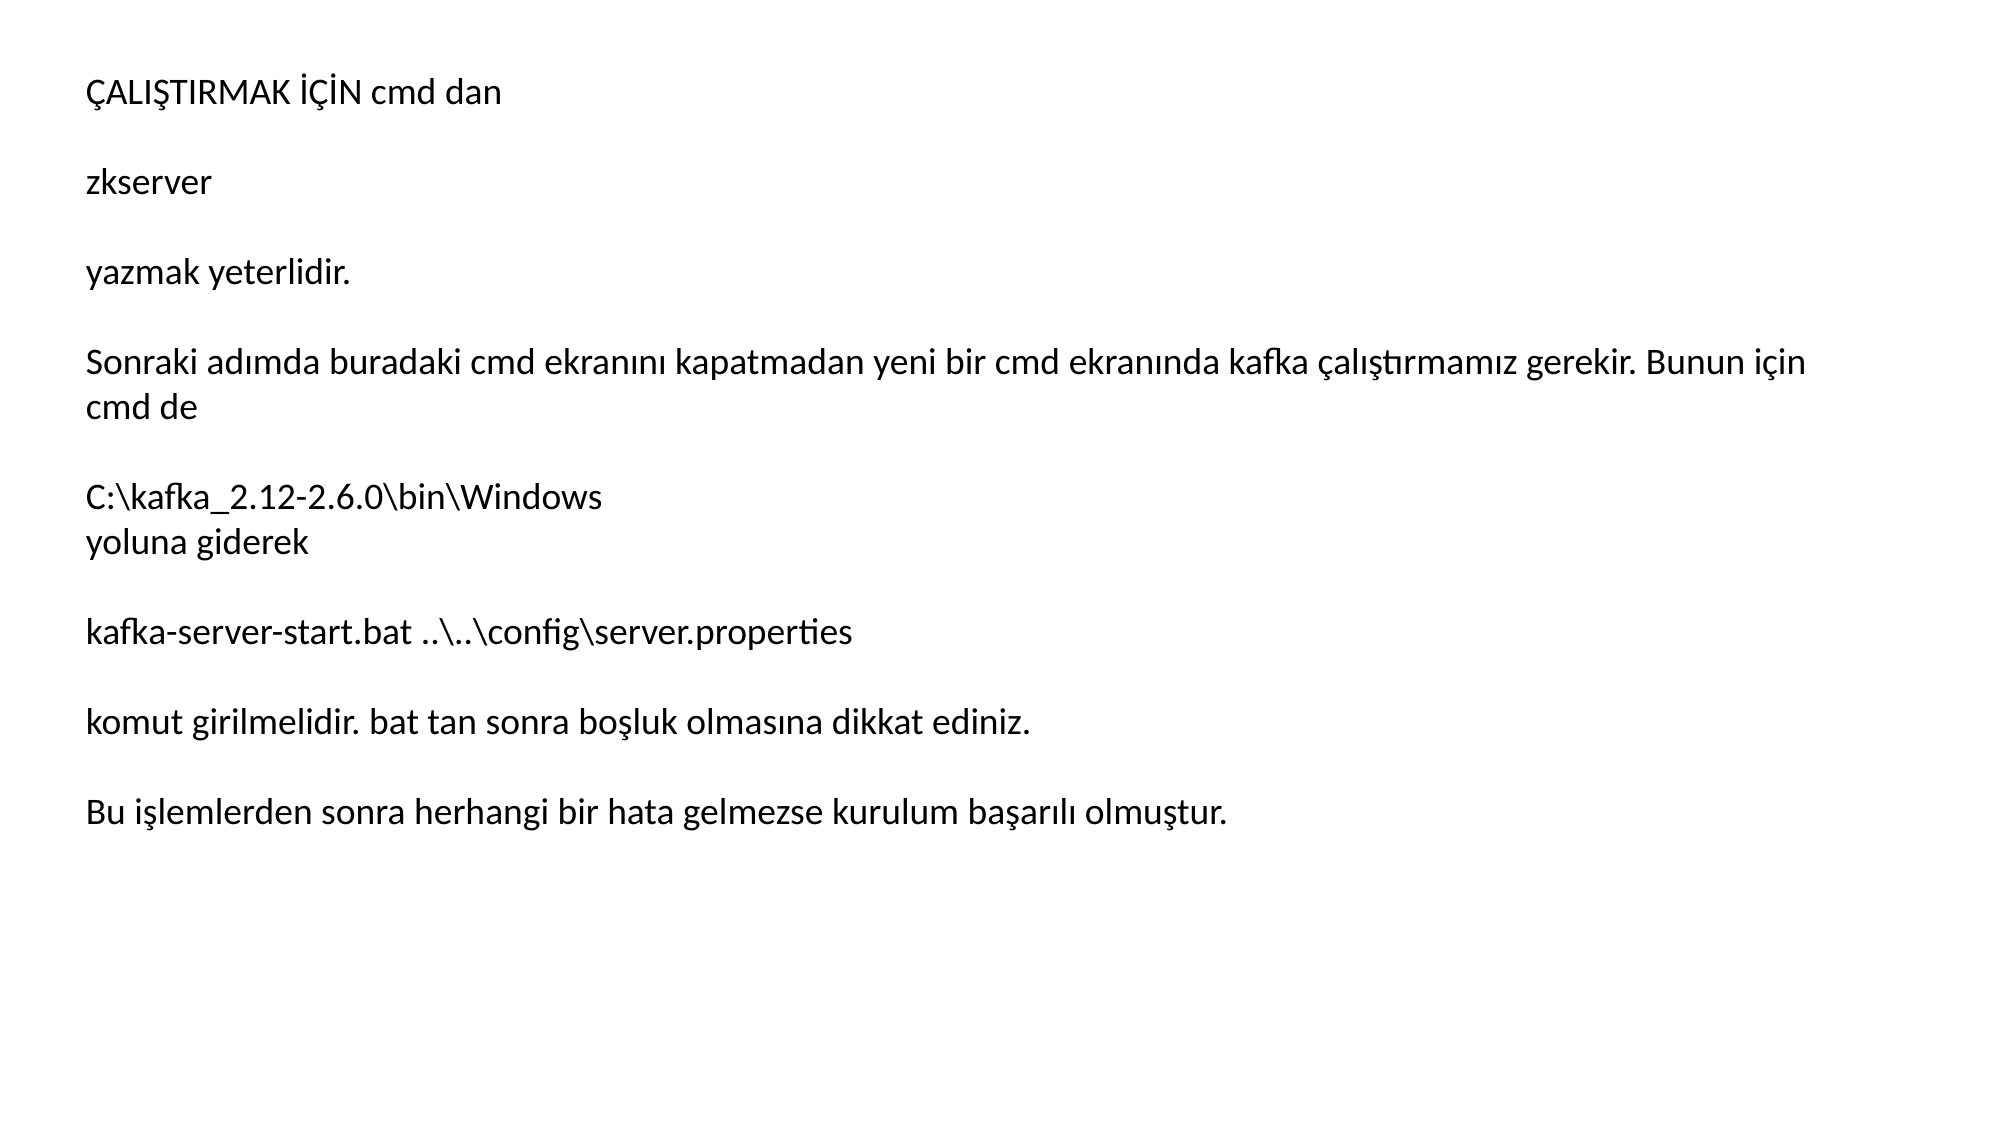

ÇALIŞTIRMAK İÇİN cmd dan

zkserver

yazmak yeterlidir.

Sonraki adımda buradaki cmd ekranını kapatmadan yeni bir cmd ekranında kafka çalıştırmamız gerekir. Bunun için cmd de

C:\kafka_2.12-2.6.0\bin\Windows
yoluna giderek

kafka-server-start.bat ..\..\config\server.properties

komut girilmelidir. bat tan sonra boşluk olmasına dikkat ediniz.

Bu işlemlerden sonra herhangi bir hata gelmezse kurulum başarılı olmuştur.